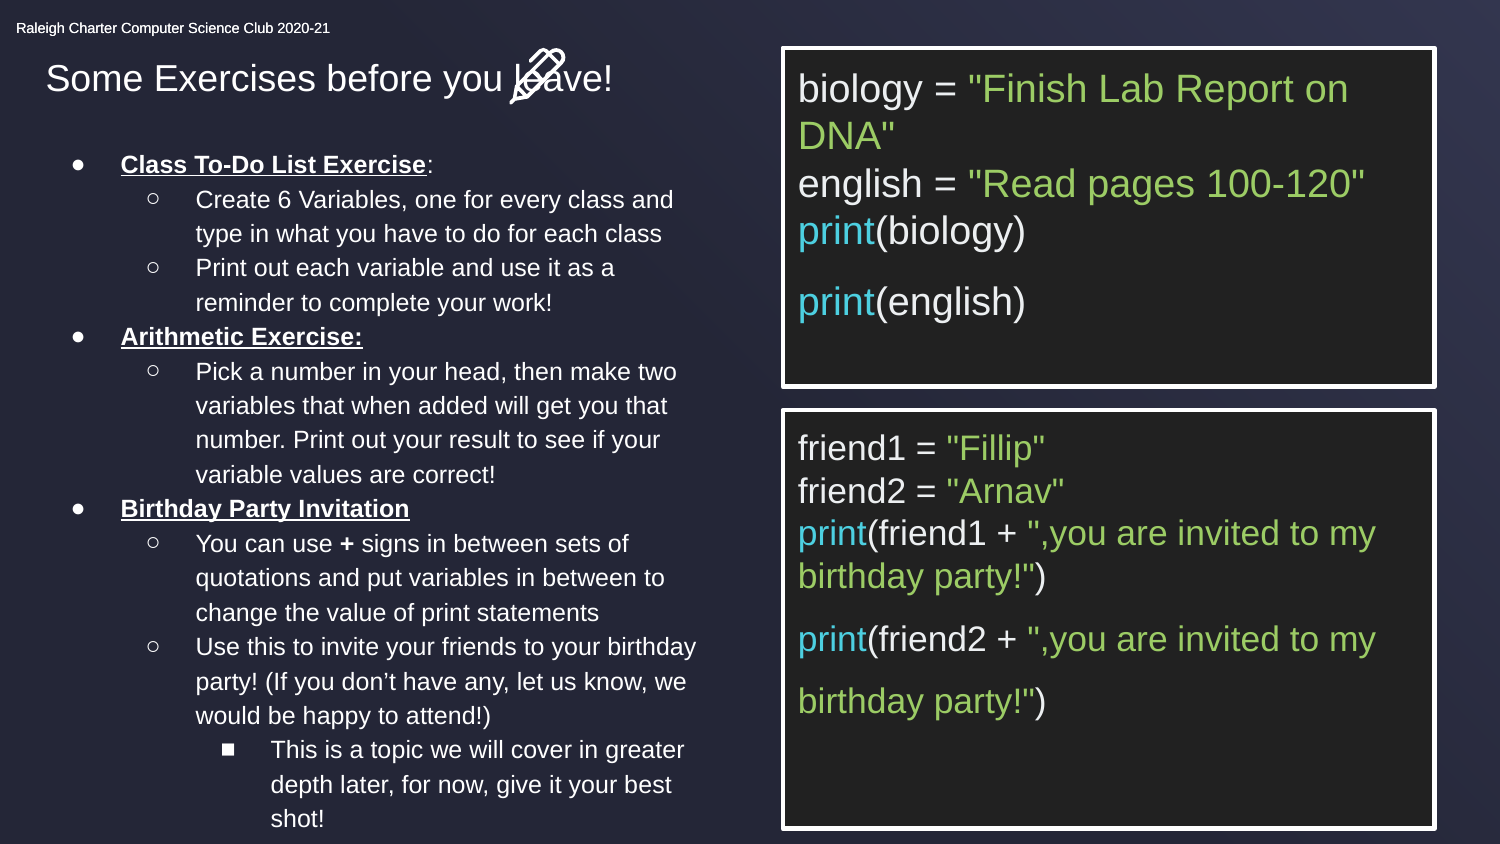

Some Exercises before you leave!

biology = "Finish Lab Report on DNA"
english = "Read pages 100-120"
print(biology)
print(english)
Class To-Do List Exercise:
Create 6 Variables, one for every class and type in what you have to do for each class
Print out each variable and use it as a reminder to complete your work!
Arithmetic Exercise:
Pick a number in your head, then make two variables that when added will get you that number. Print out your result to see if your variable values are correct!
Birthday Party Invitation
You can use + signs in between sets of quotations and put variables in between to change the value of print statements
Use this to invite your friends to your birthday party! (If you don’t have any, let us know, we would be happy to attend!)
This is a topic we will cover in greater depth later, for now, give it your best shot!
friend1 = "Fillip"
friend2 = "Arnav"
print(friend1 + ",you are invited to my birthday party!")
print(friend2 + ",you are invited to my birthday party!")